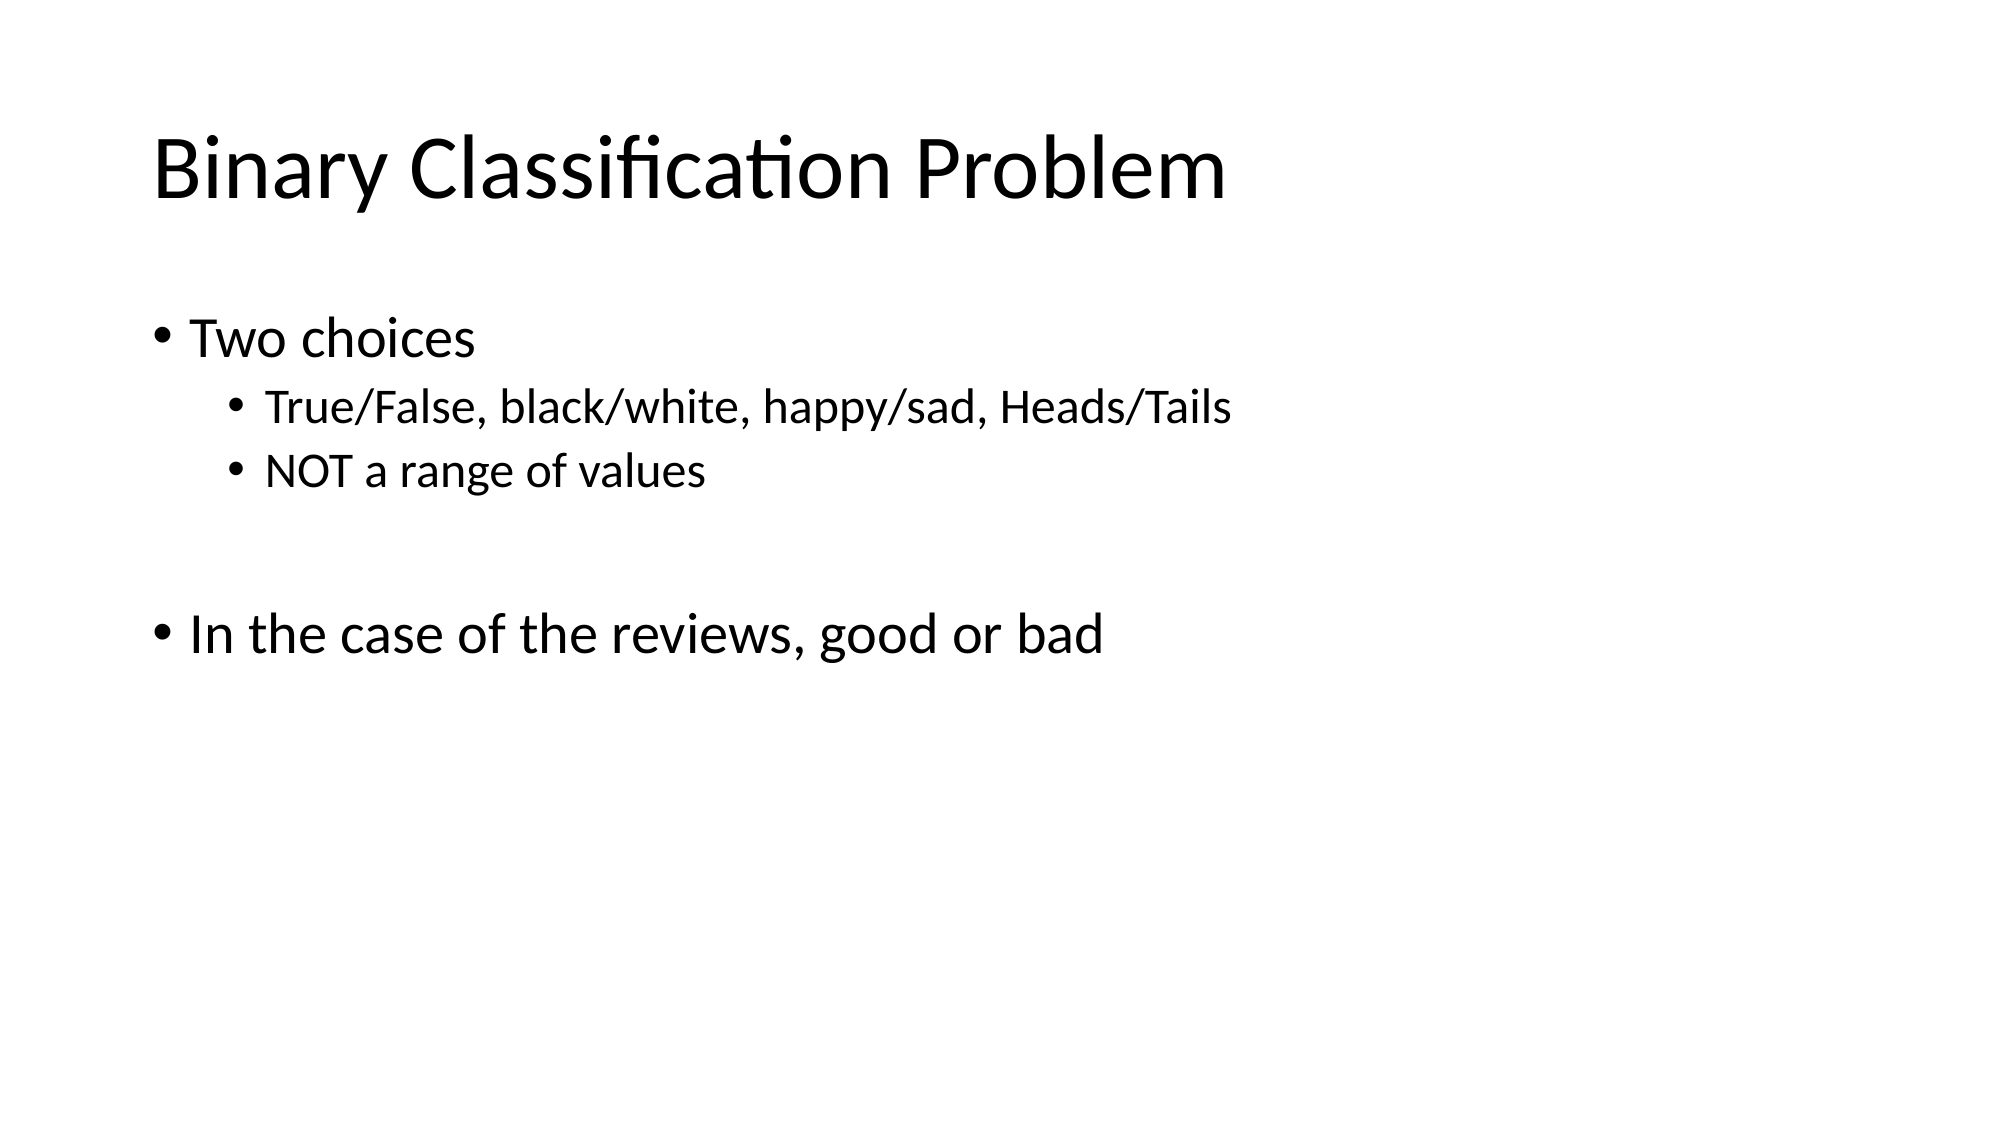

# Binary Classification Problem
Two choices
True/False, black/white, happy/sad, Heads/Tails
NOT a range of values

In the case of the reviews, good or bad